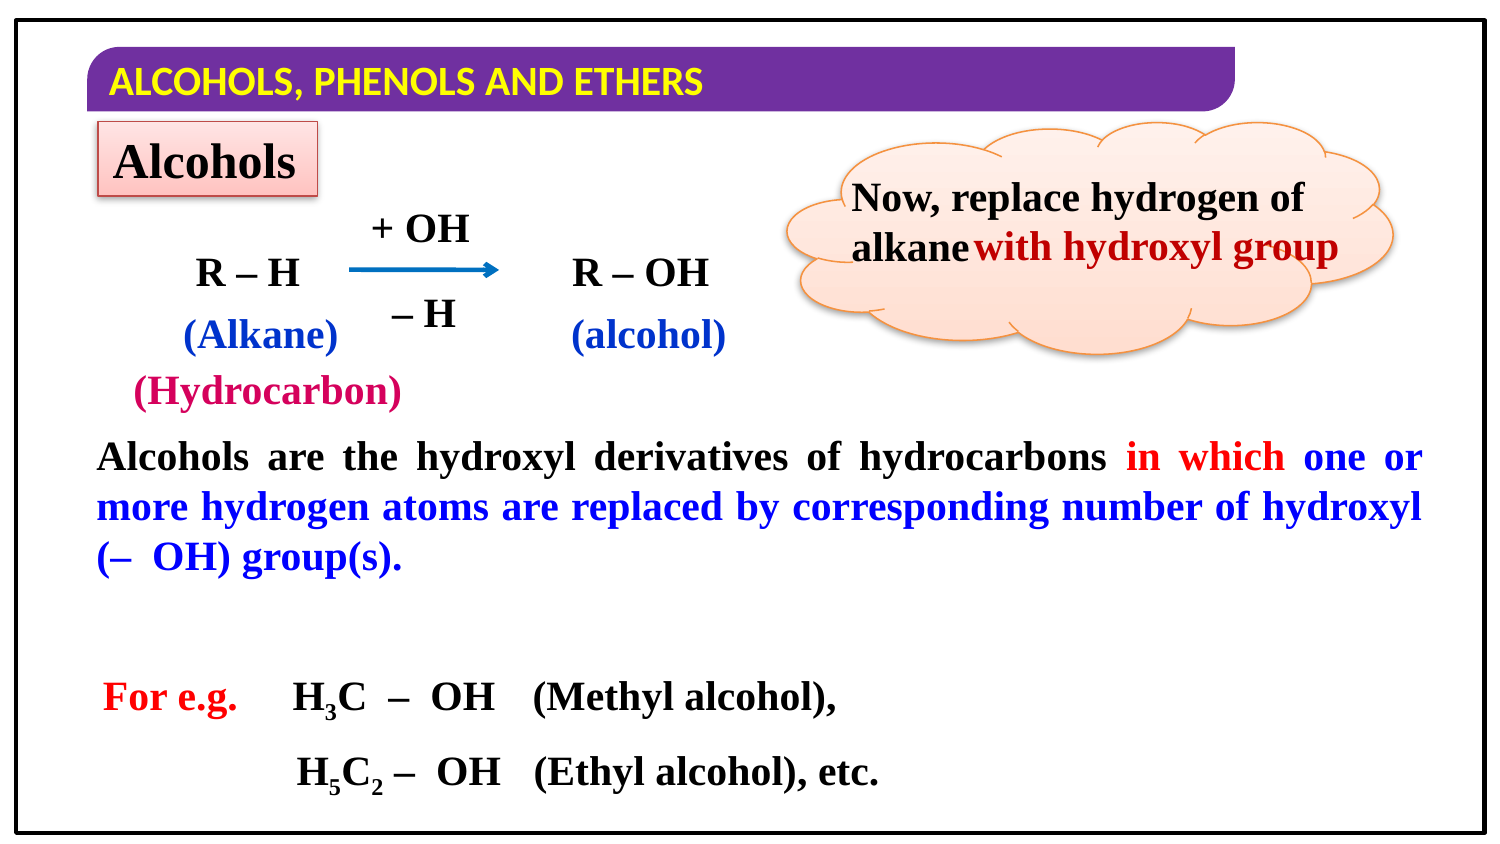

Alcohols

Now, replace hydrogen of alkane
+ OH
 with hydroxyl group
R – H
R – OH
– H
(Alkane)
(alcohol)
(Hydrocarbon)
Alcohols are the hydroxyl derivatives of hydrocarbons in which one or more hydrogen atoms are replaced by corresponding number of hydroxyl (–  OH) group(s).
For e.g.
H3C  –  OH
(Methyl alcohol),
H5C2 –  OH
(Ethyl alcohol), etc.